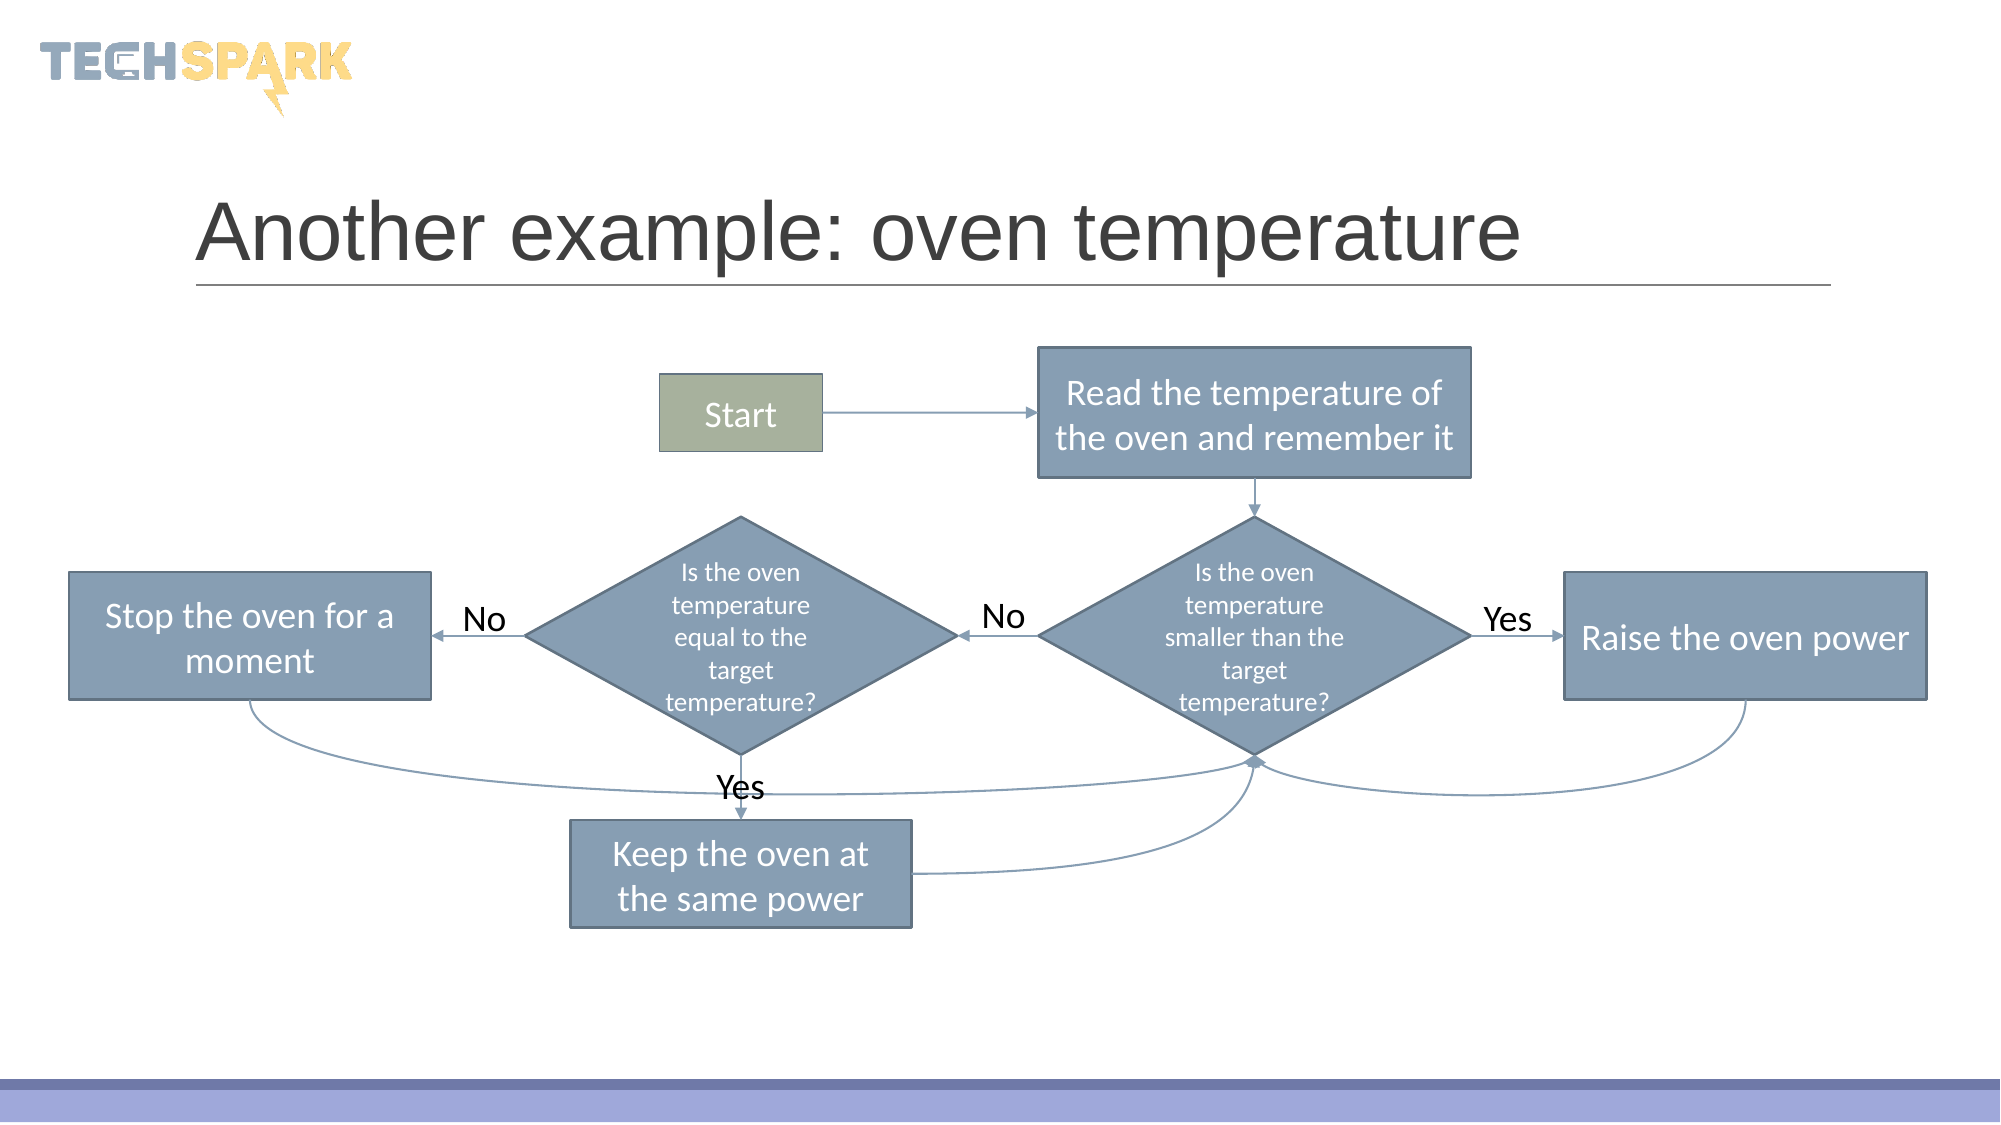

# Another example: oven temperature
Read the temperature of the oven and remember it
Start
Is the oven temperature equal to the target temperature?
Is the oven temperature smaller than the target temperature?
Stop the oven for a moment
Raise the oven power
No
Yes
No
Yes
Keep the oven at the same power